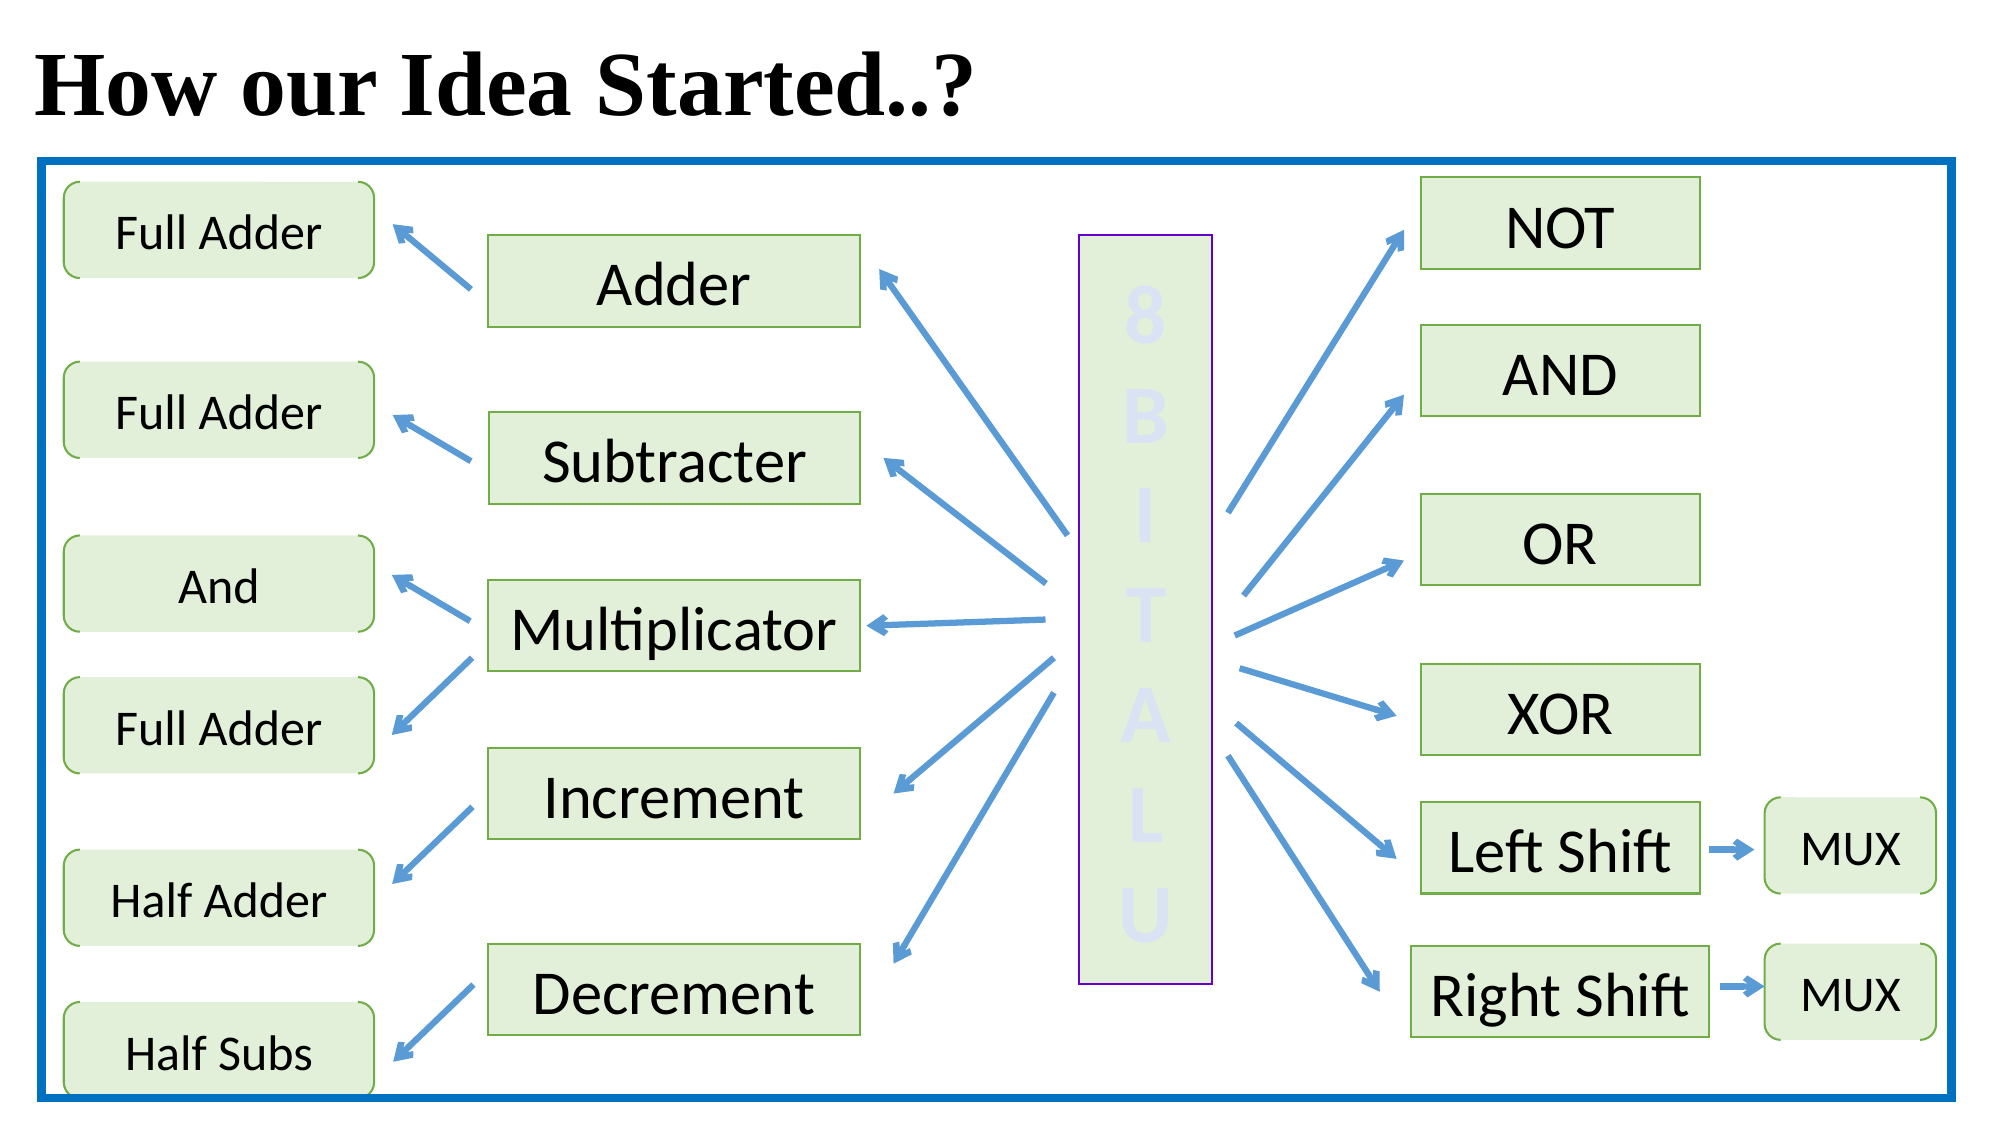

How our Idea Started..?

NOT
Full Adder
Adder
8 B
I
T A
L
U
AND
Full Adder
Subtracter
OR
And
Multiplicator
XOR
Full Adder
Increment
MUX
Left Shift
Half Adder
Decrement
MUX
Right Shift
Half Subs